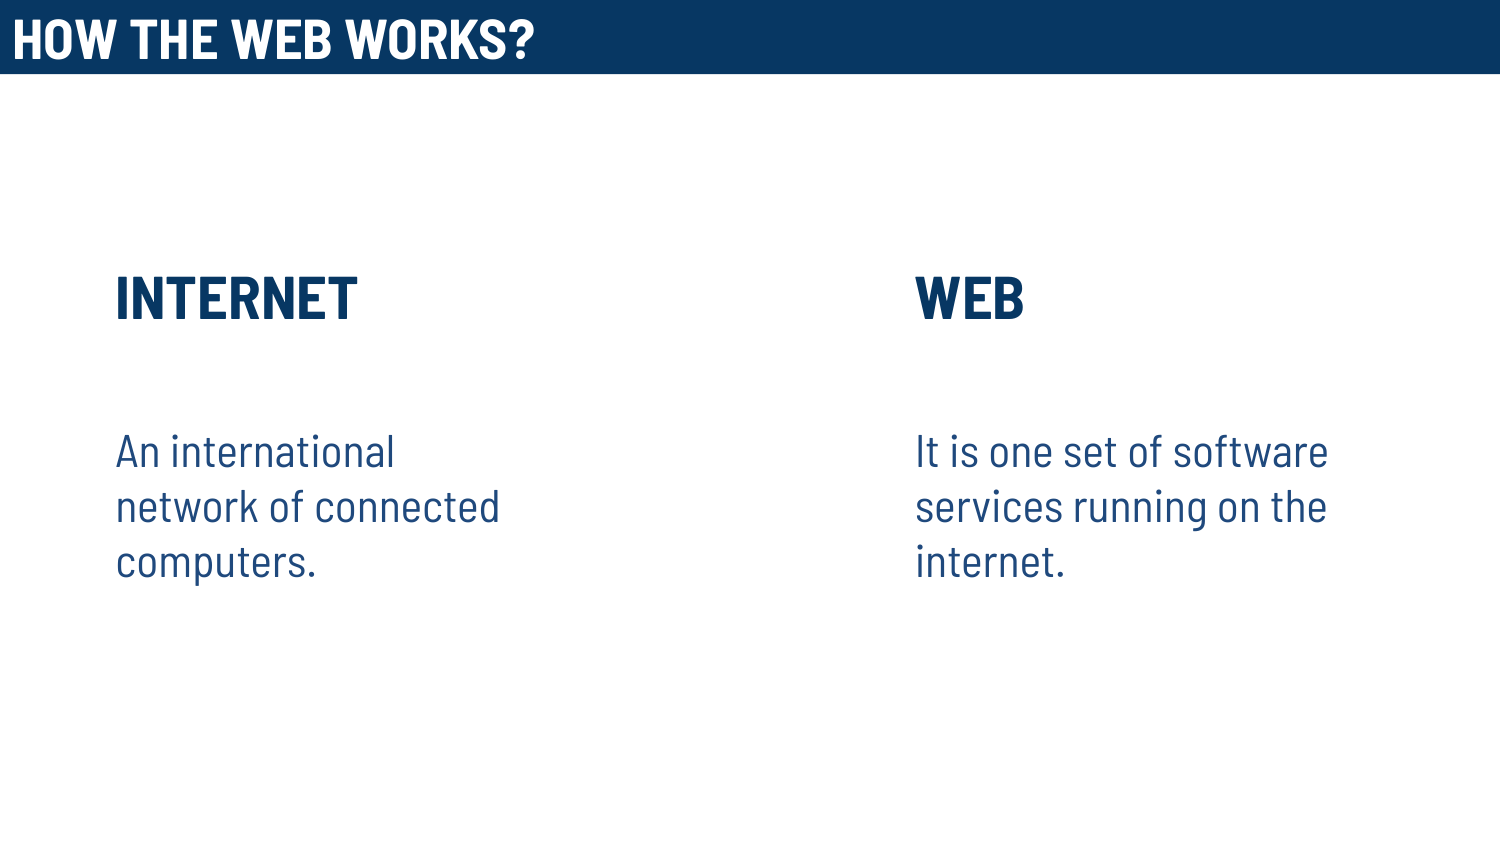

# HOW THE WEB WORKS?

INTERNET
WEB
An international network of connected computers.
It is one set of software services running on the internet.